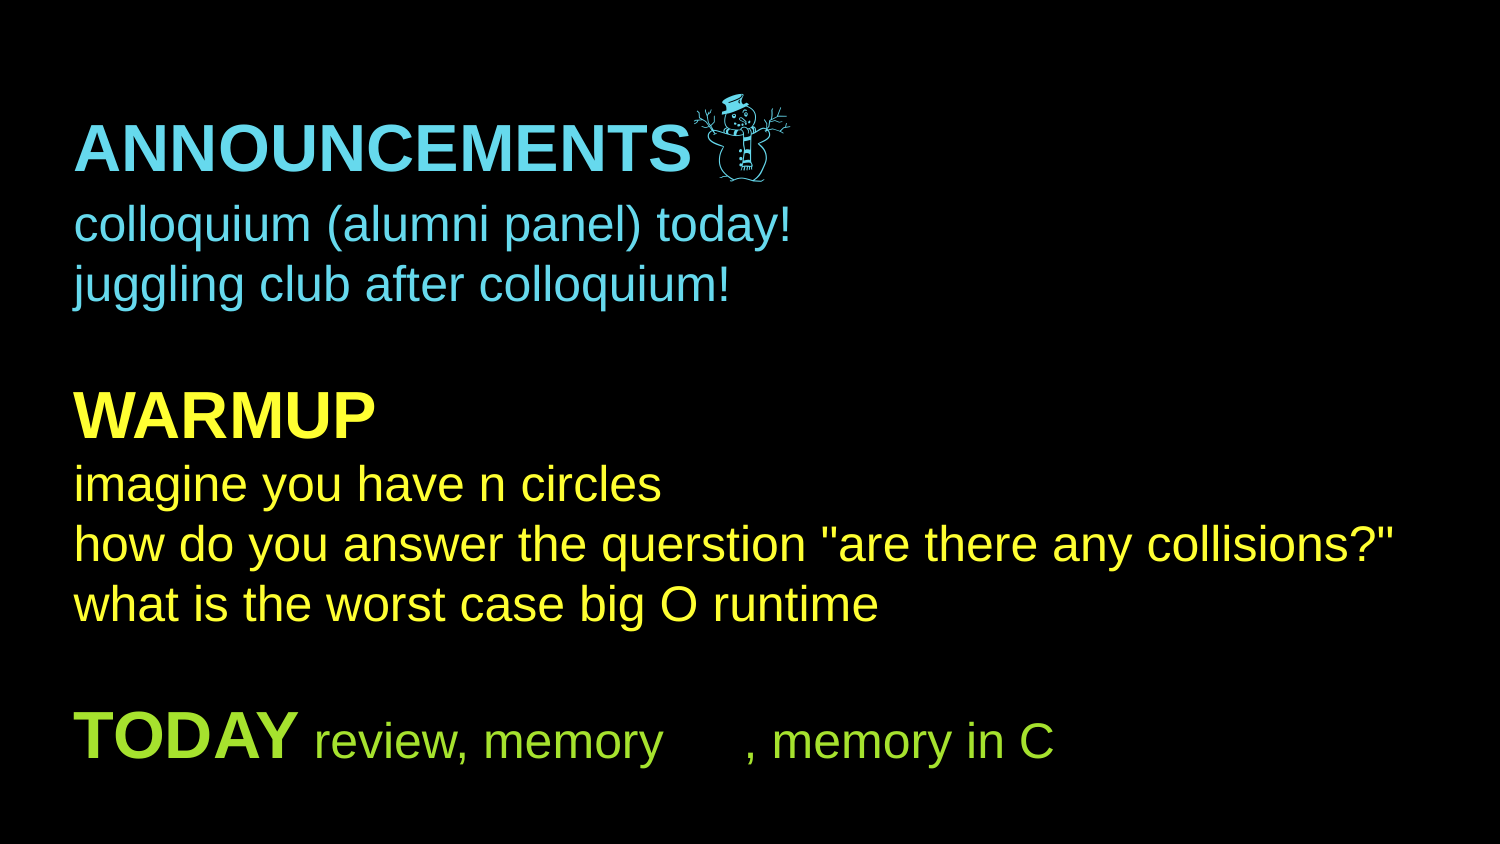

ANNOUNCEMENTS☃️
colloquium (alumni panel) today!
juggling club after colloquium!
WARMUP
imagine you have n circles
how do you answer the querstion "are there any collisions?"
what is the worst case big O runtime
TODAY review, memory 🚛, memory in C